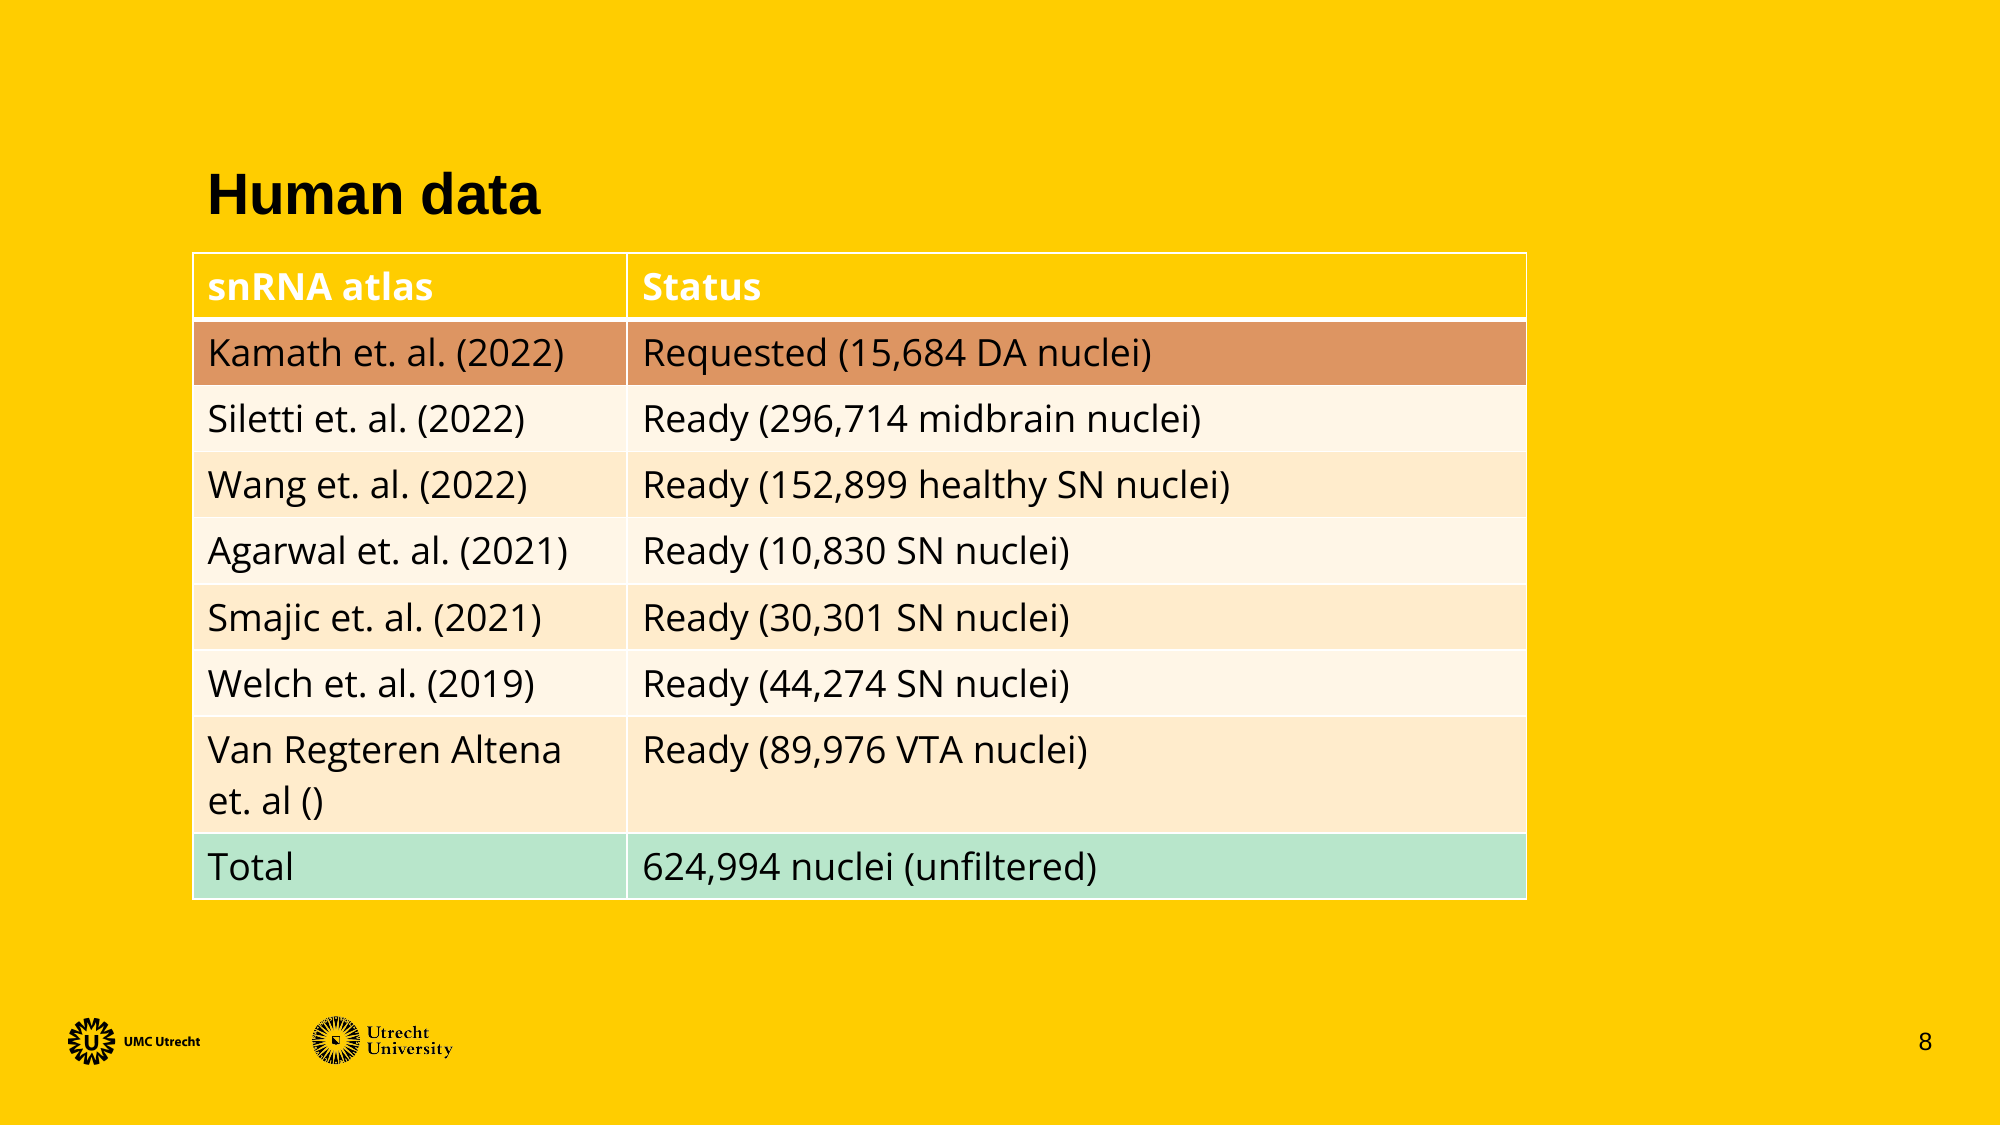

Human data
| snRNA atlas | Status |
| --- | --- |
| Kamath et. al. (2022) | Requested (15,684 DA nuclei) |
| Siletti et. al. (2022) | Ready (296,714 midbrain nuclei) |
| Wang et. al. (2022) | Ready (152,899 healthy SN nuclei) |
| Agarwal et. al. (2021) | Ready (10,830 SN nuclei) |
| Smajic et. al. (2021) | Ready (30,301 SN nuclei) |
| Welch et. al. (2019) | Ready (44,274 SN nuclei) |
| Van Regteren Altena et. al () | Ready (89,976 VTA nuclei) |
| Total | 624,994 nuclei (unfiltered) |

8